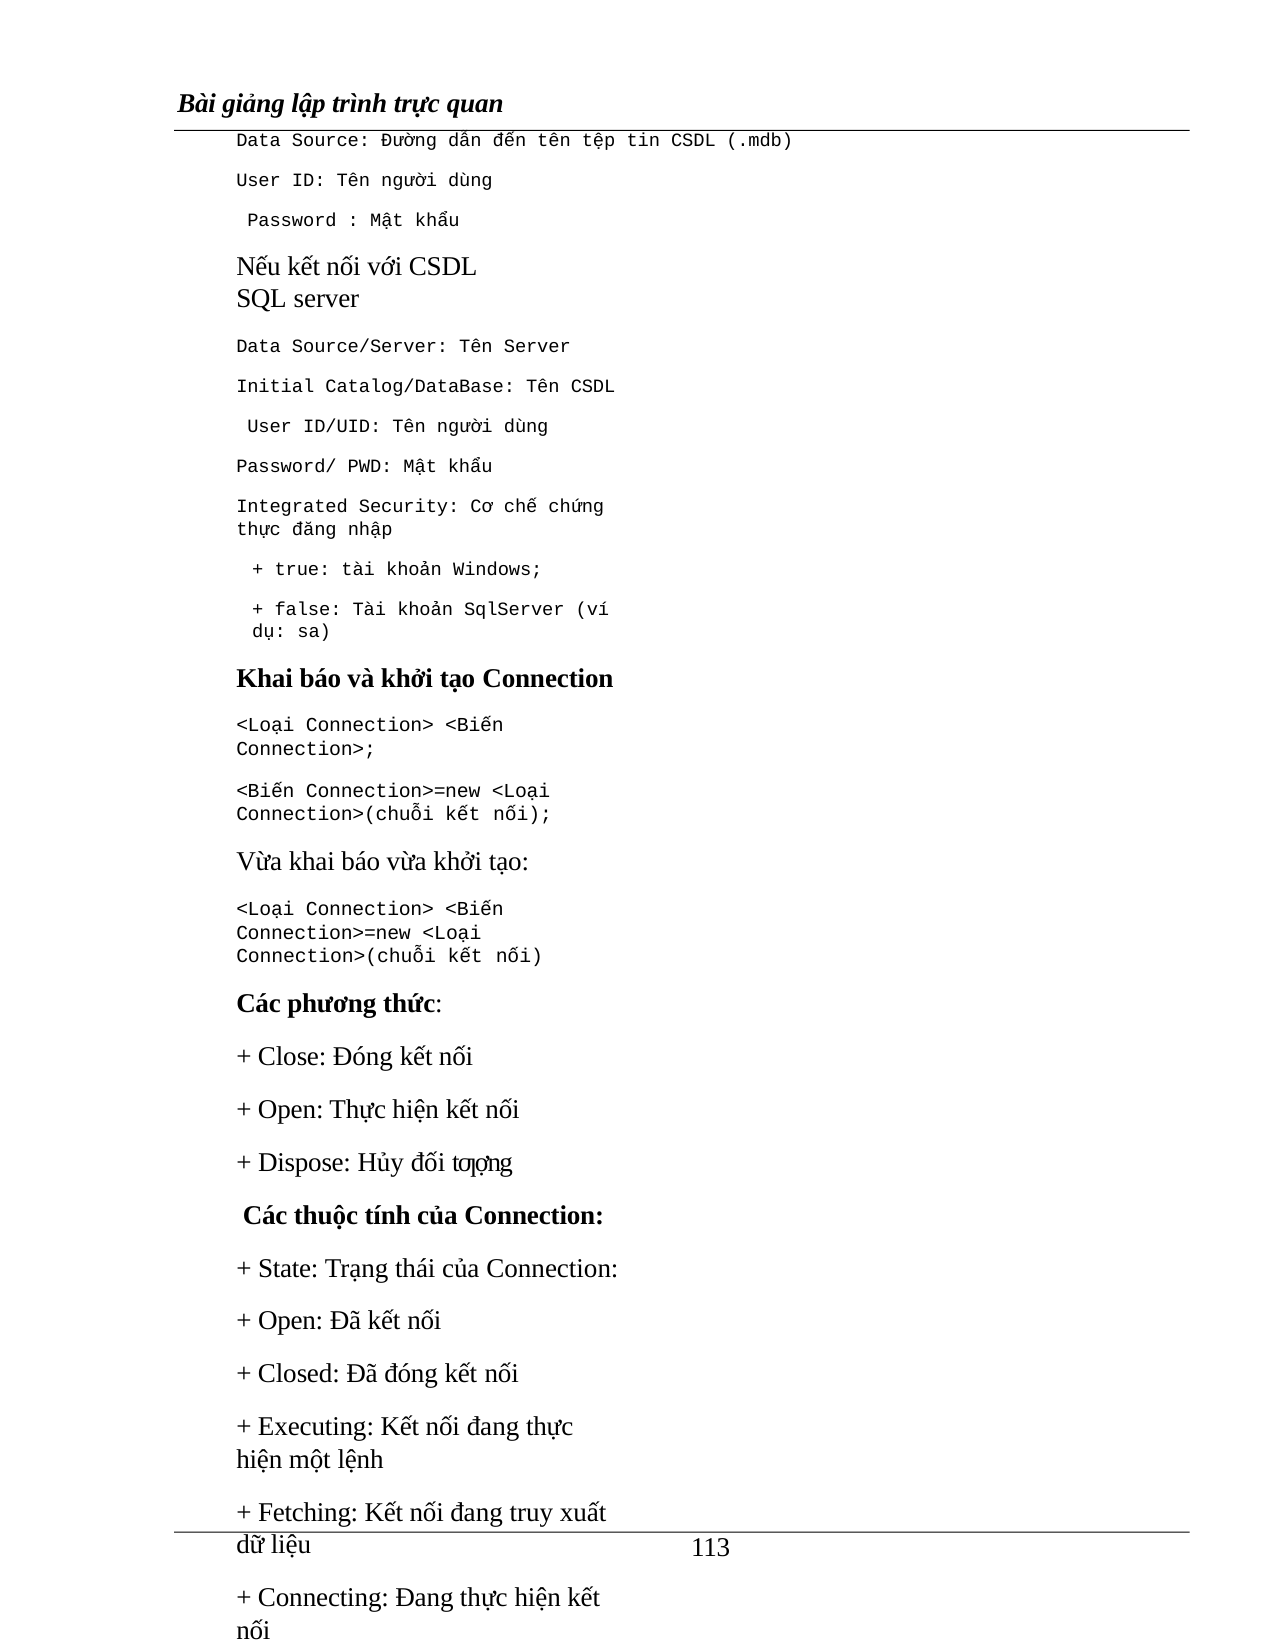

Bài giảng lập trình trực quan
Data Source: Đường dẫn đến tên tệp tin CSDL (.mdb)
User ID: Tên người dùng  Password : Mật khẩu
Nếu kết nối với CSDL SQL server
Data Source/Server: Tên Server  Initial Catalog/DataBase: Tên CSDL  User ID/UID: Tên người dùng  Password/ PWD: Mật khẩu
Integrated Security: Cơ chế chứng thực đăng nhập
+ true: tài khoản Windows;
+ false: Tài khoản SqlServer (ví dụ: sa)
Khai báo và khởi tạo Connection
<Loại Connection> <Biến Connection>;
<Biến Connection>=new <Loại Connection>(chuỗi kết nối);
Vừa khai báo vừa khởi tạo:
<Loại Connection> <Biến Connection>=new <Loại Connection>(chuỗi kết nối)
Các phương thức:
+ Close: Đóng kết nối
+ Open: Thực hiện kết nối
+ Dispose: Hủy đối tƣợng
Các thuộc tính của Connection:
+ State: Trạng thái của Connection:
+ Open: Đã kết nối
+ Closed: Đã đóng kết nối
+ Executing: Kết nối đang thực hiện một lệnh
+ Fetching: Kết nối đang truy xuất dữ liệu
+ Connecting: Đang thực hiện kết nối
113